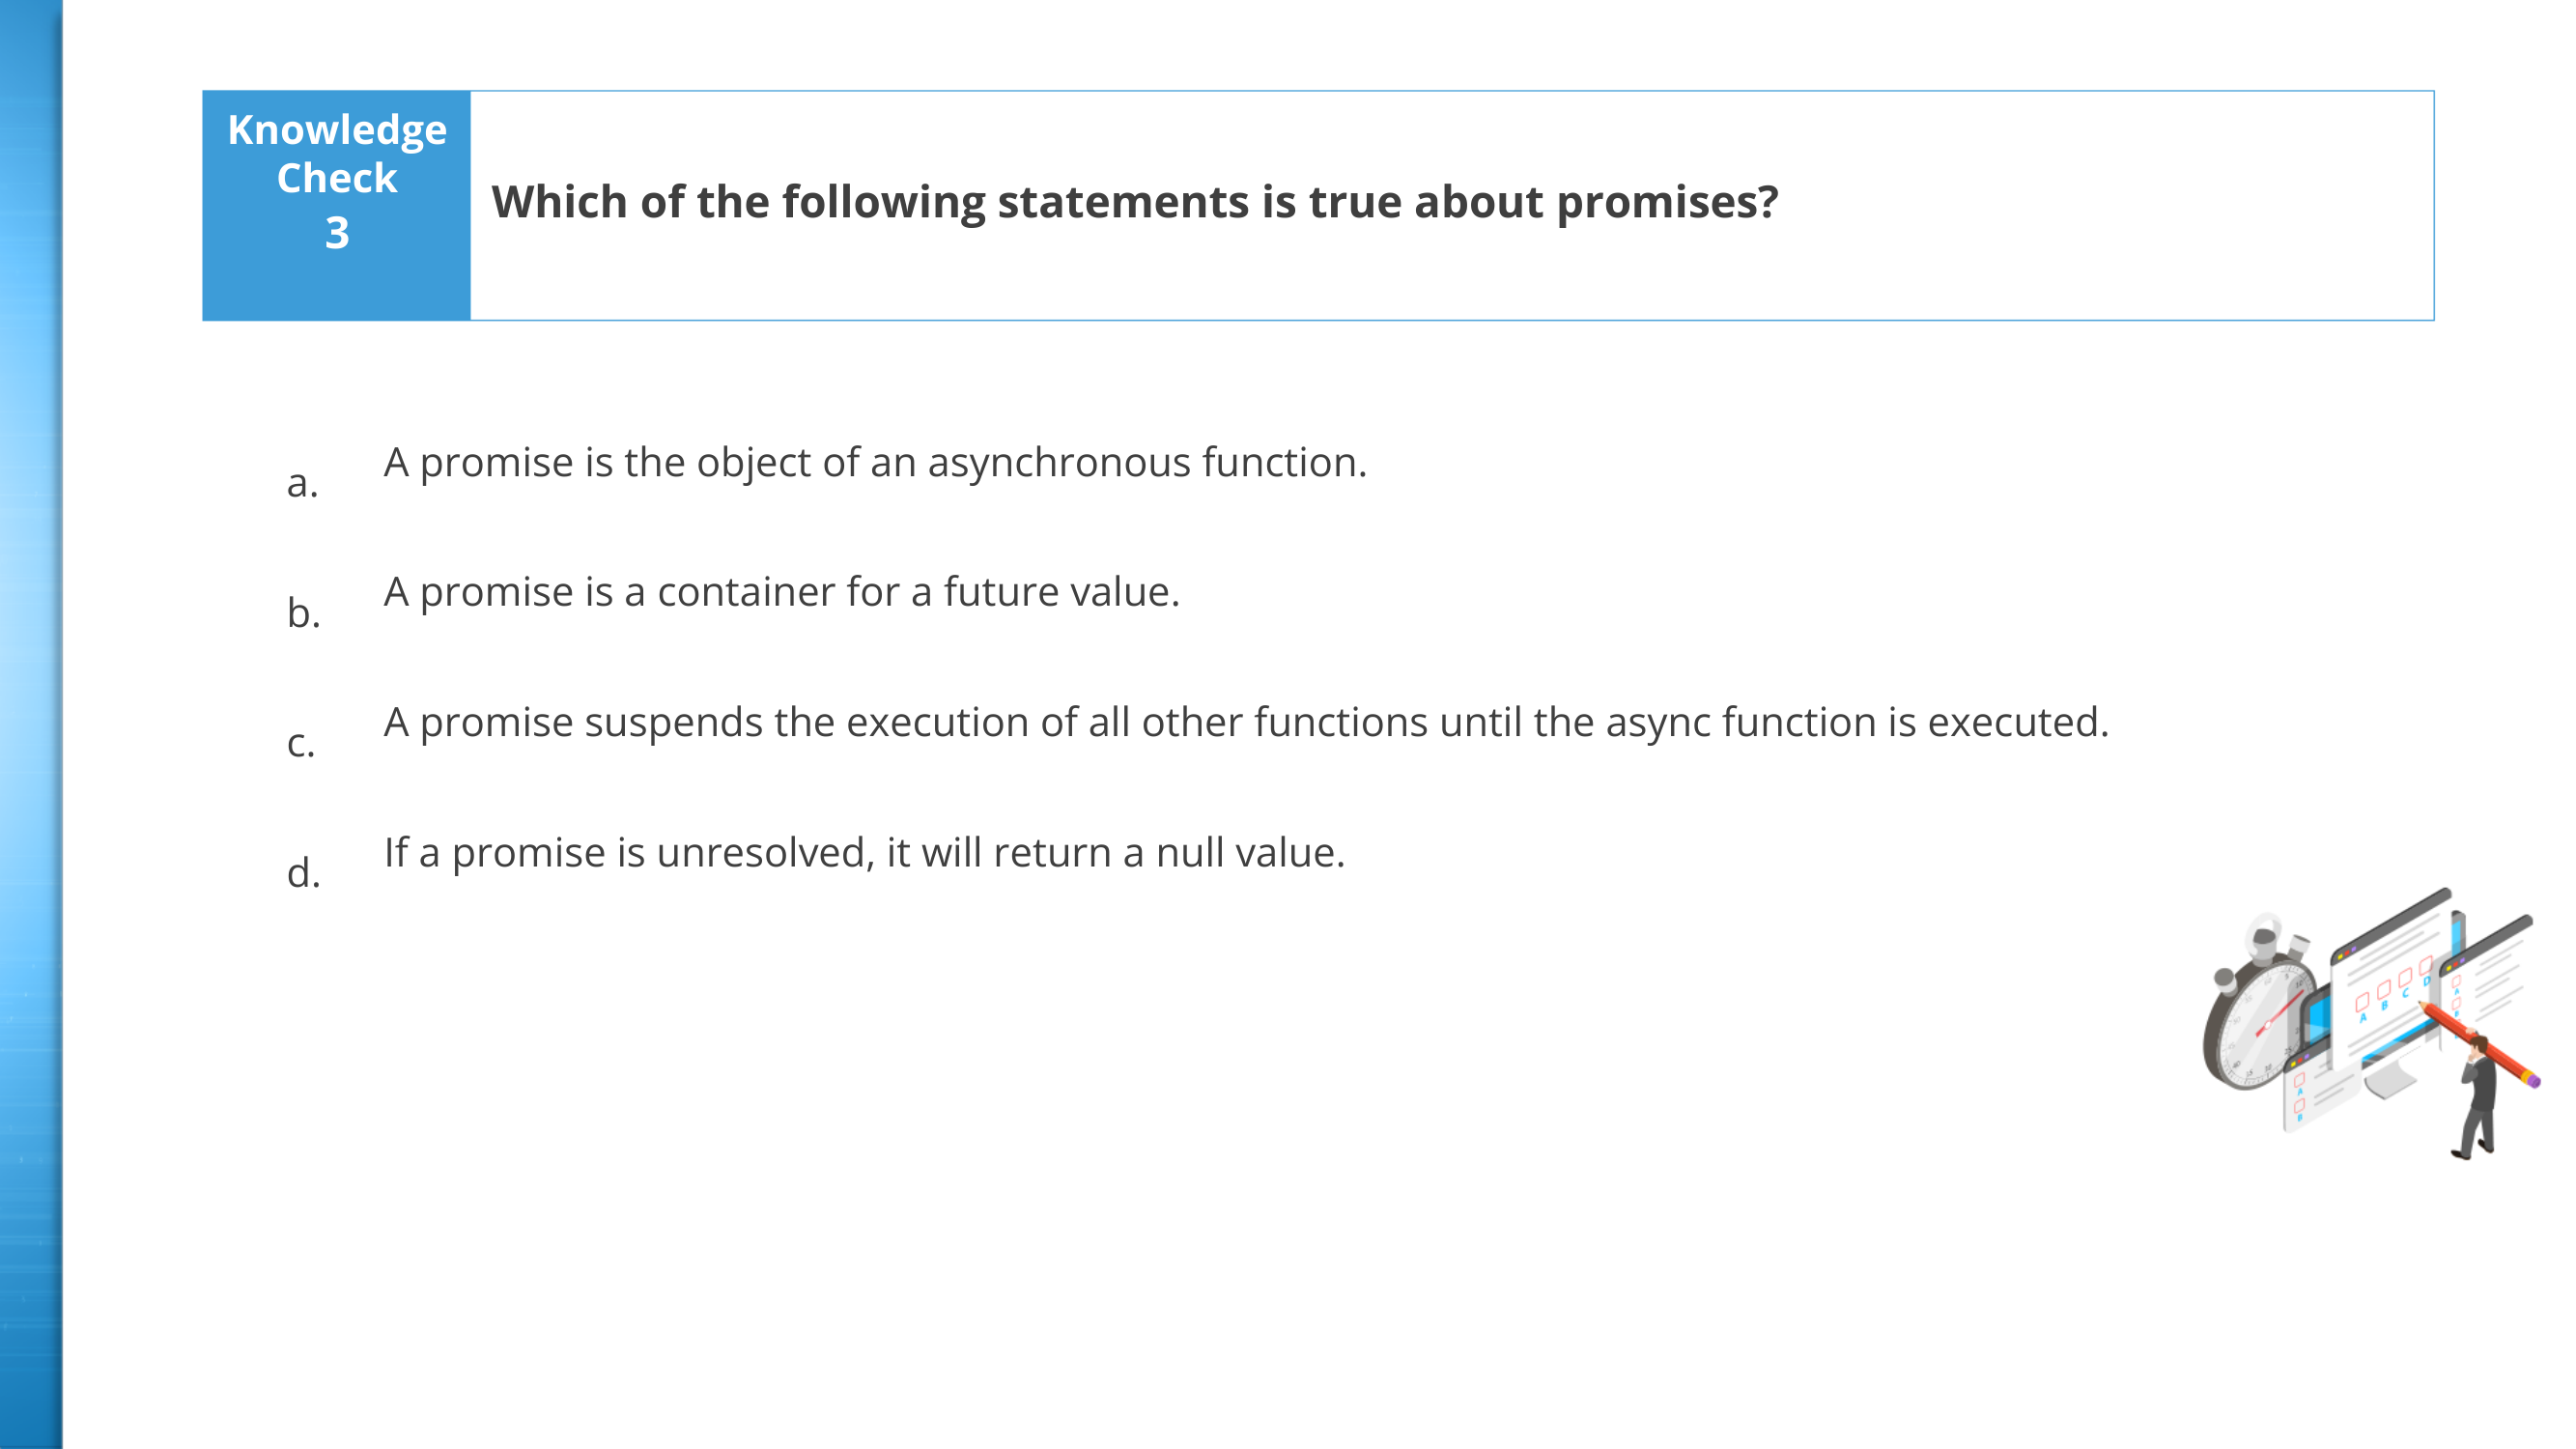

Which of the following statements is true about promises?
3
A promise is the object of an asynchronous function.
A promise is a container for a future value.
A promise suspends the execution of all other functions until the async function is executed.
If a promise is unresolved, it will return a null value.